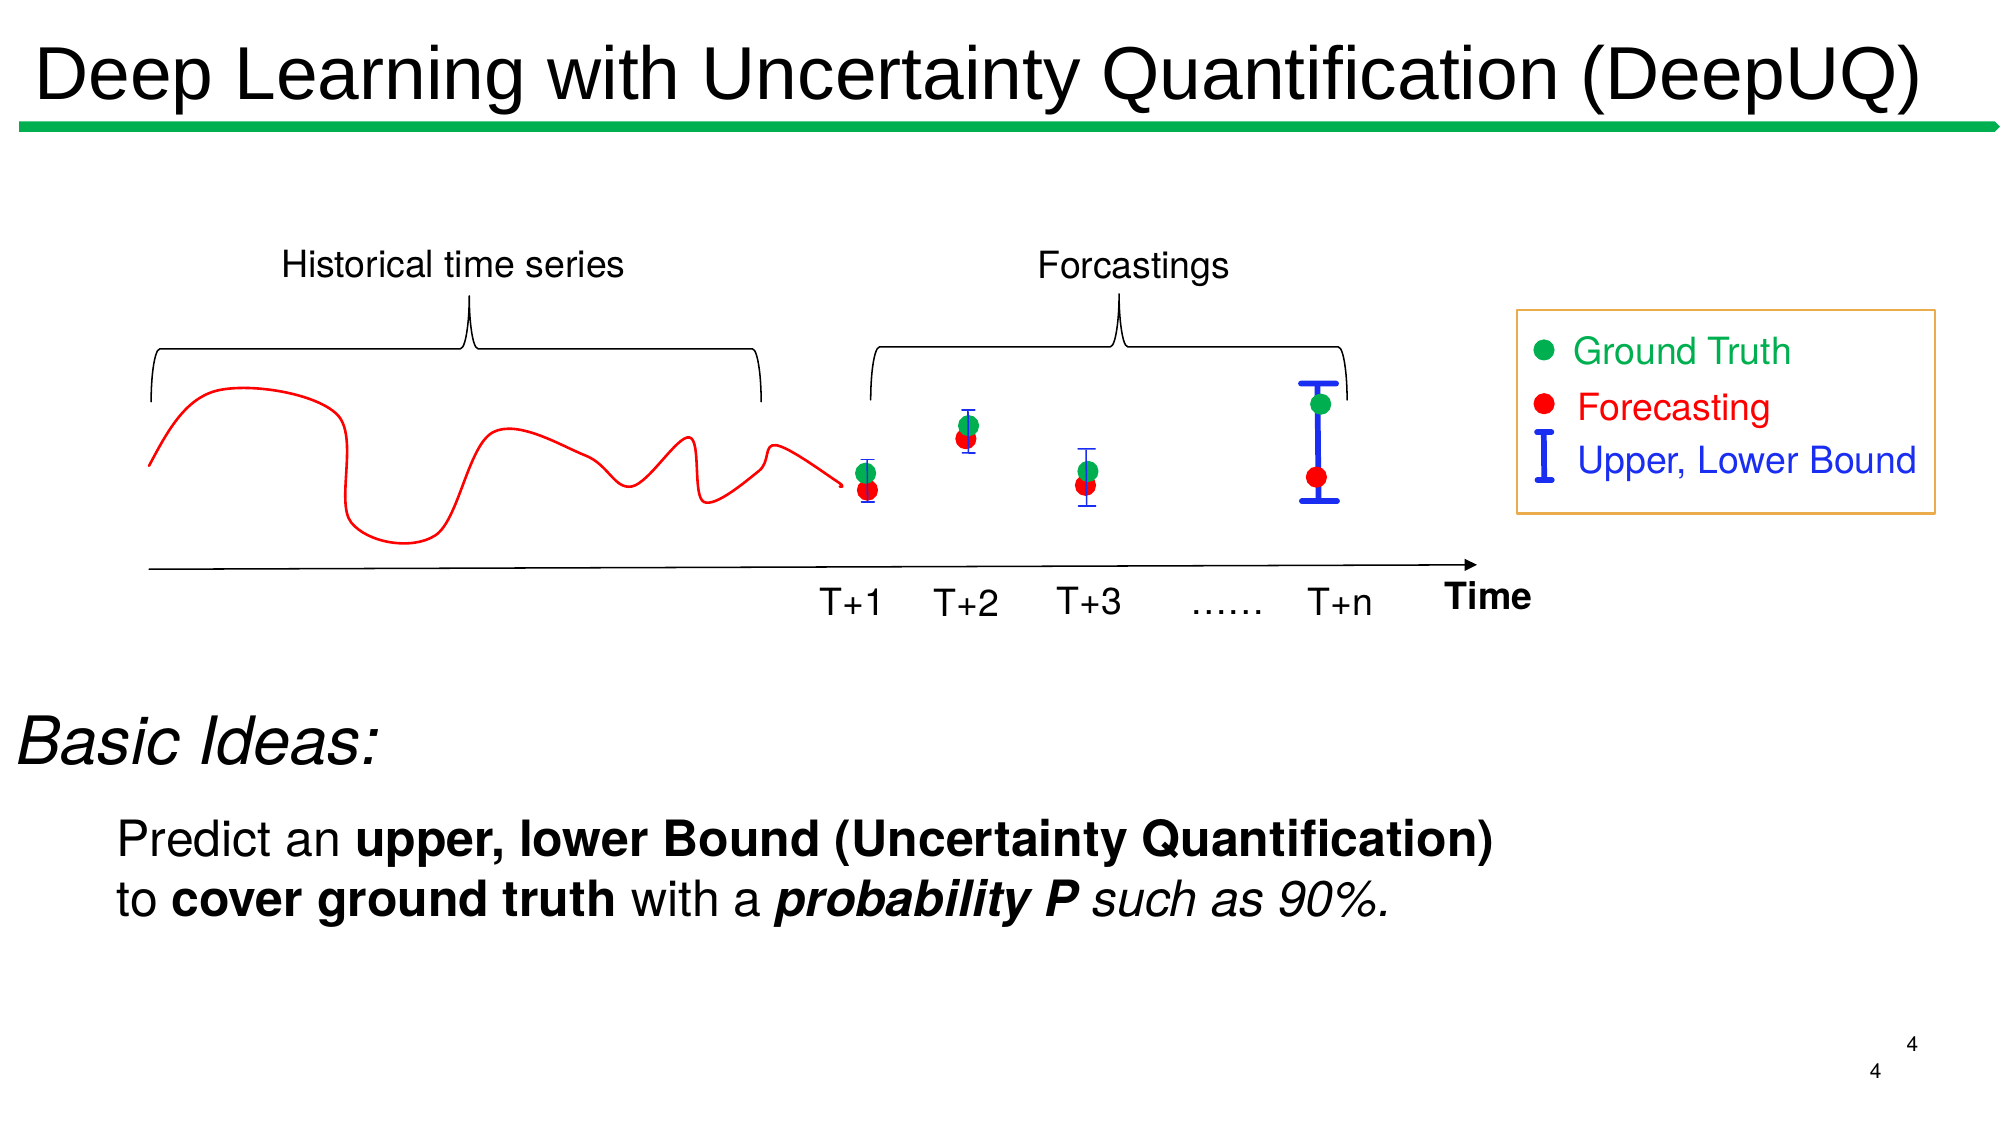

Deep Learning with Uncertainty Quantification (DeepUQ)

Historical time series
Forcastings

Time
T+3
……
T+1
T+n
T+2

Ground Truth

Forecasting

Upper, Lower Bound
Basic Ideas:
Predict an upper, lower Bound (Uncertainty Quantification)
to cover ground truth with a probability P such as 90%.
4
4